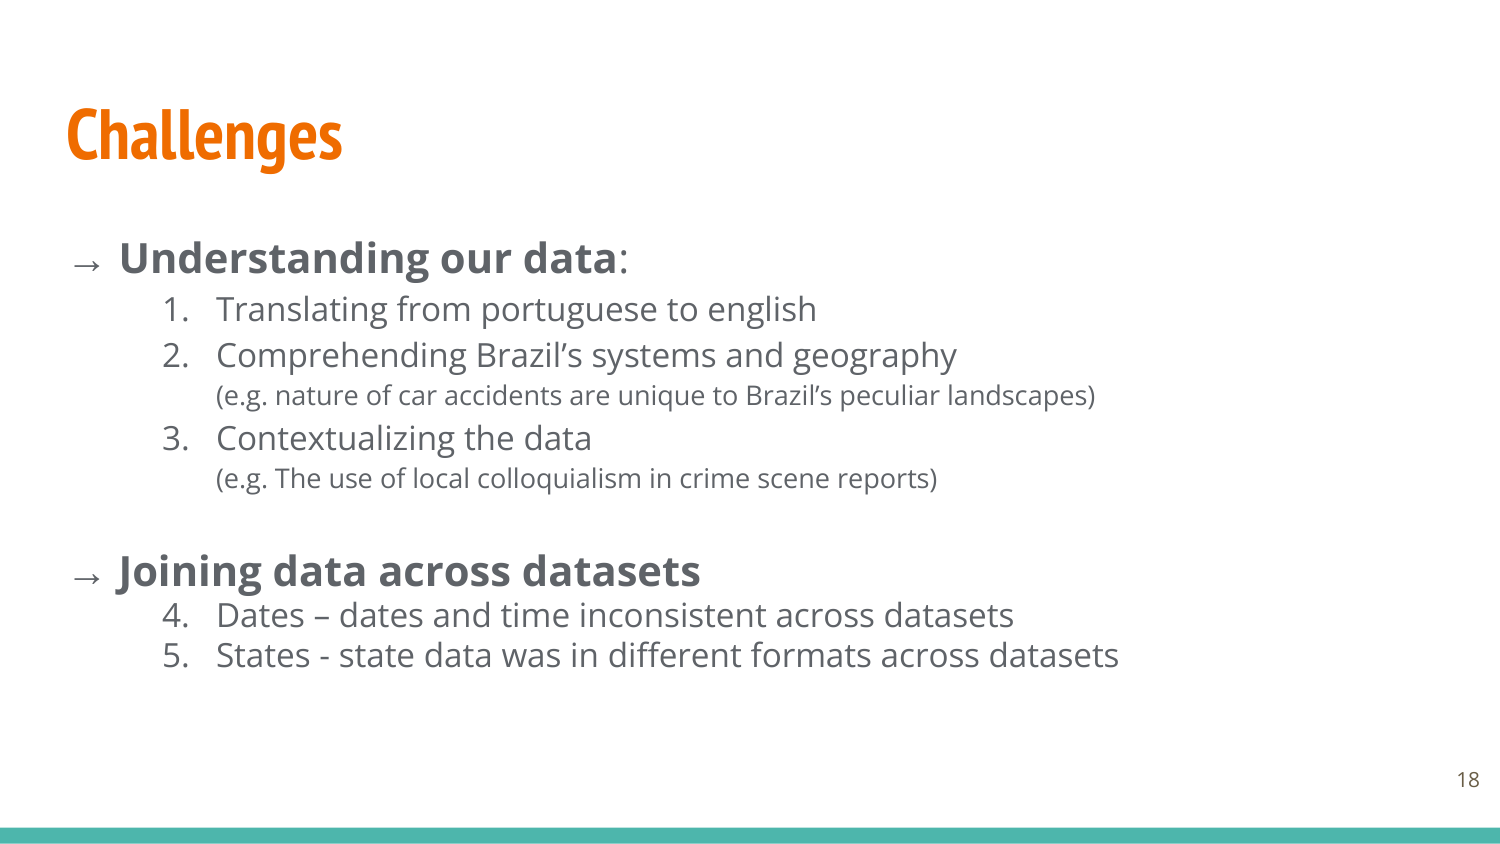

# Challenges

→ Understanding our data:
Translating from portuguese to english
Comprehending Brazil’s systems and geography
(e.g. nature of car accidents are unique to Brazil’s peculiar landscapes)
Contextualizing the data
(e.g. The use of local colloquialism in crime scene reports)

→ Joining data across datasets
Dates – dates and time inconsistent across datasets
States - state data was in different formats across datasets

18